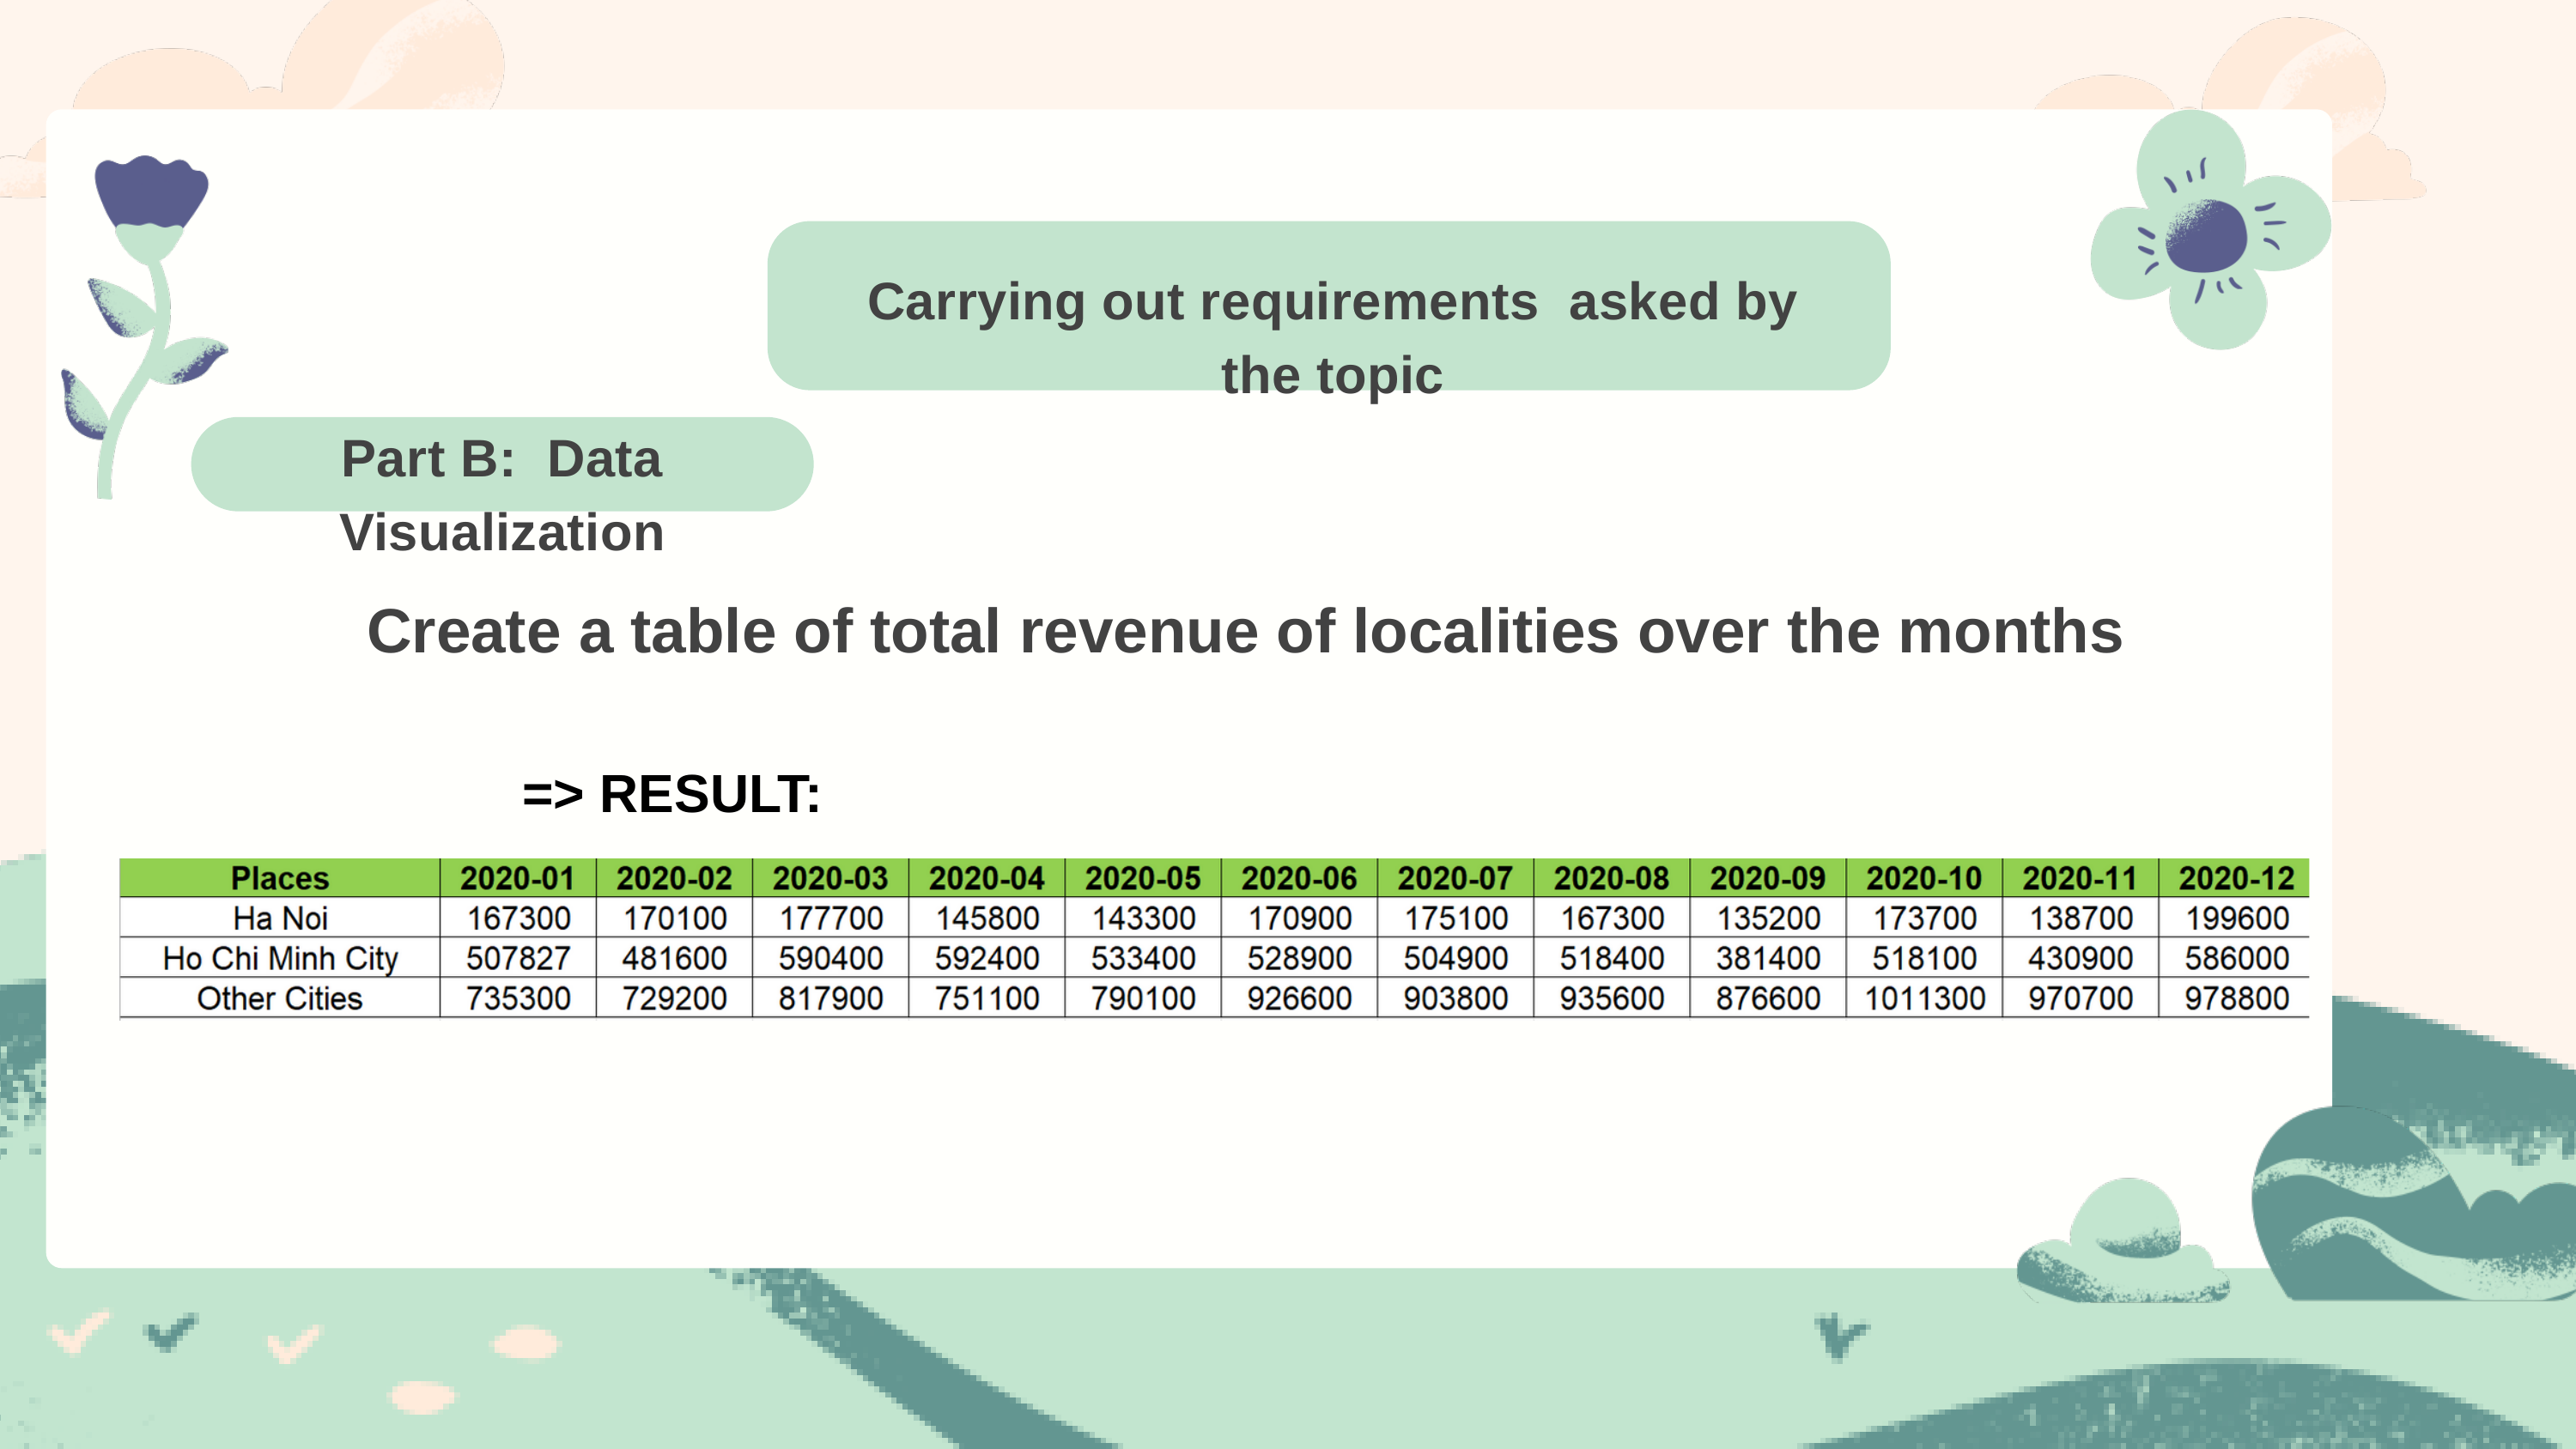

Carrying out requirements  asked by the topic
Part B:  Data Visualization

Create a table of total revenue of localities over the months
=> RESULT: